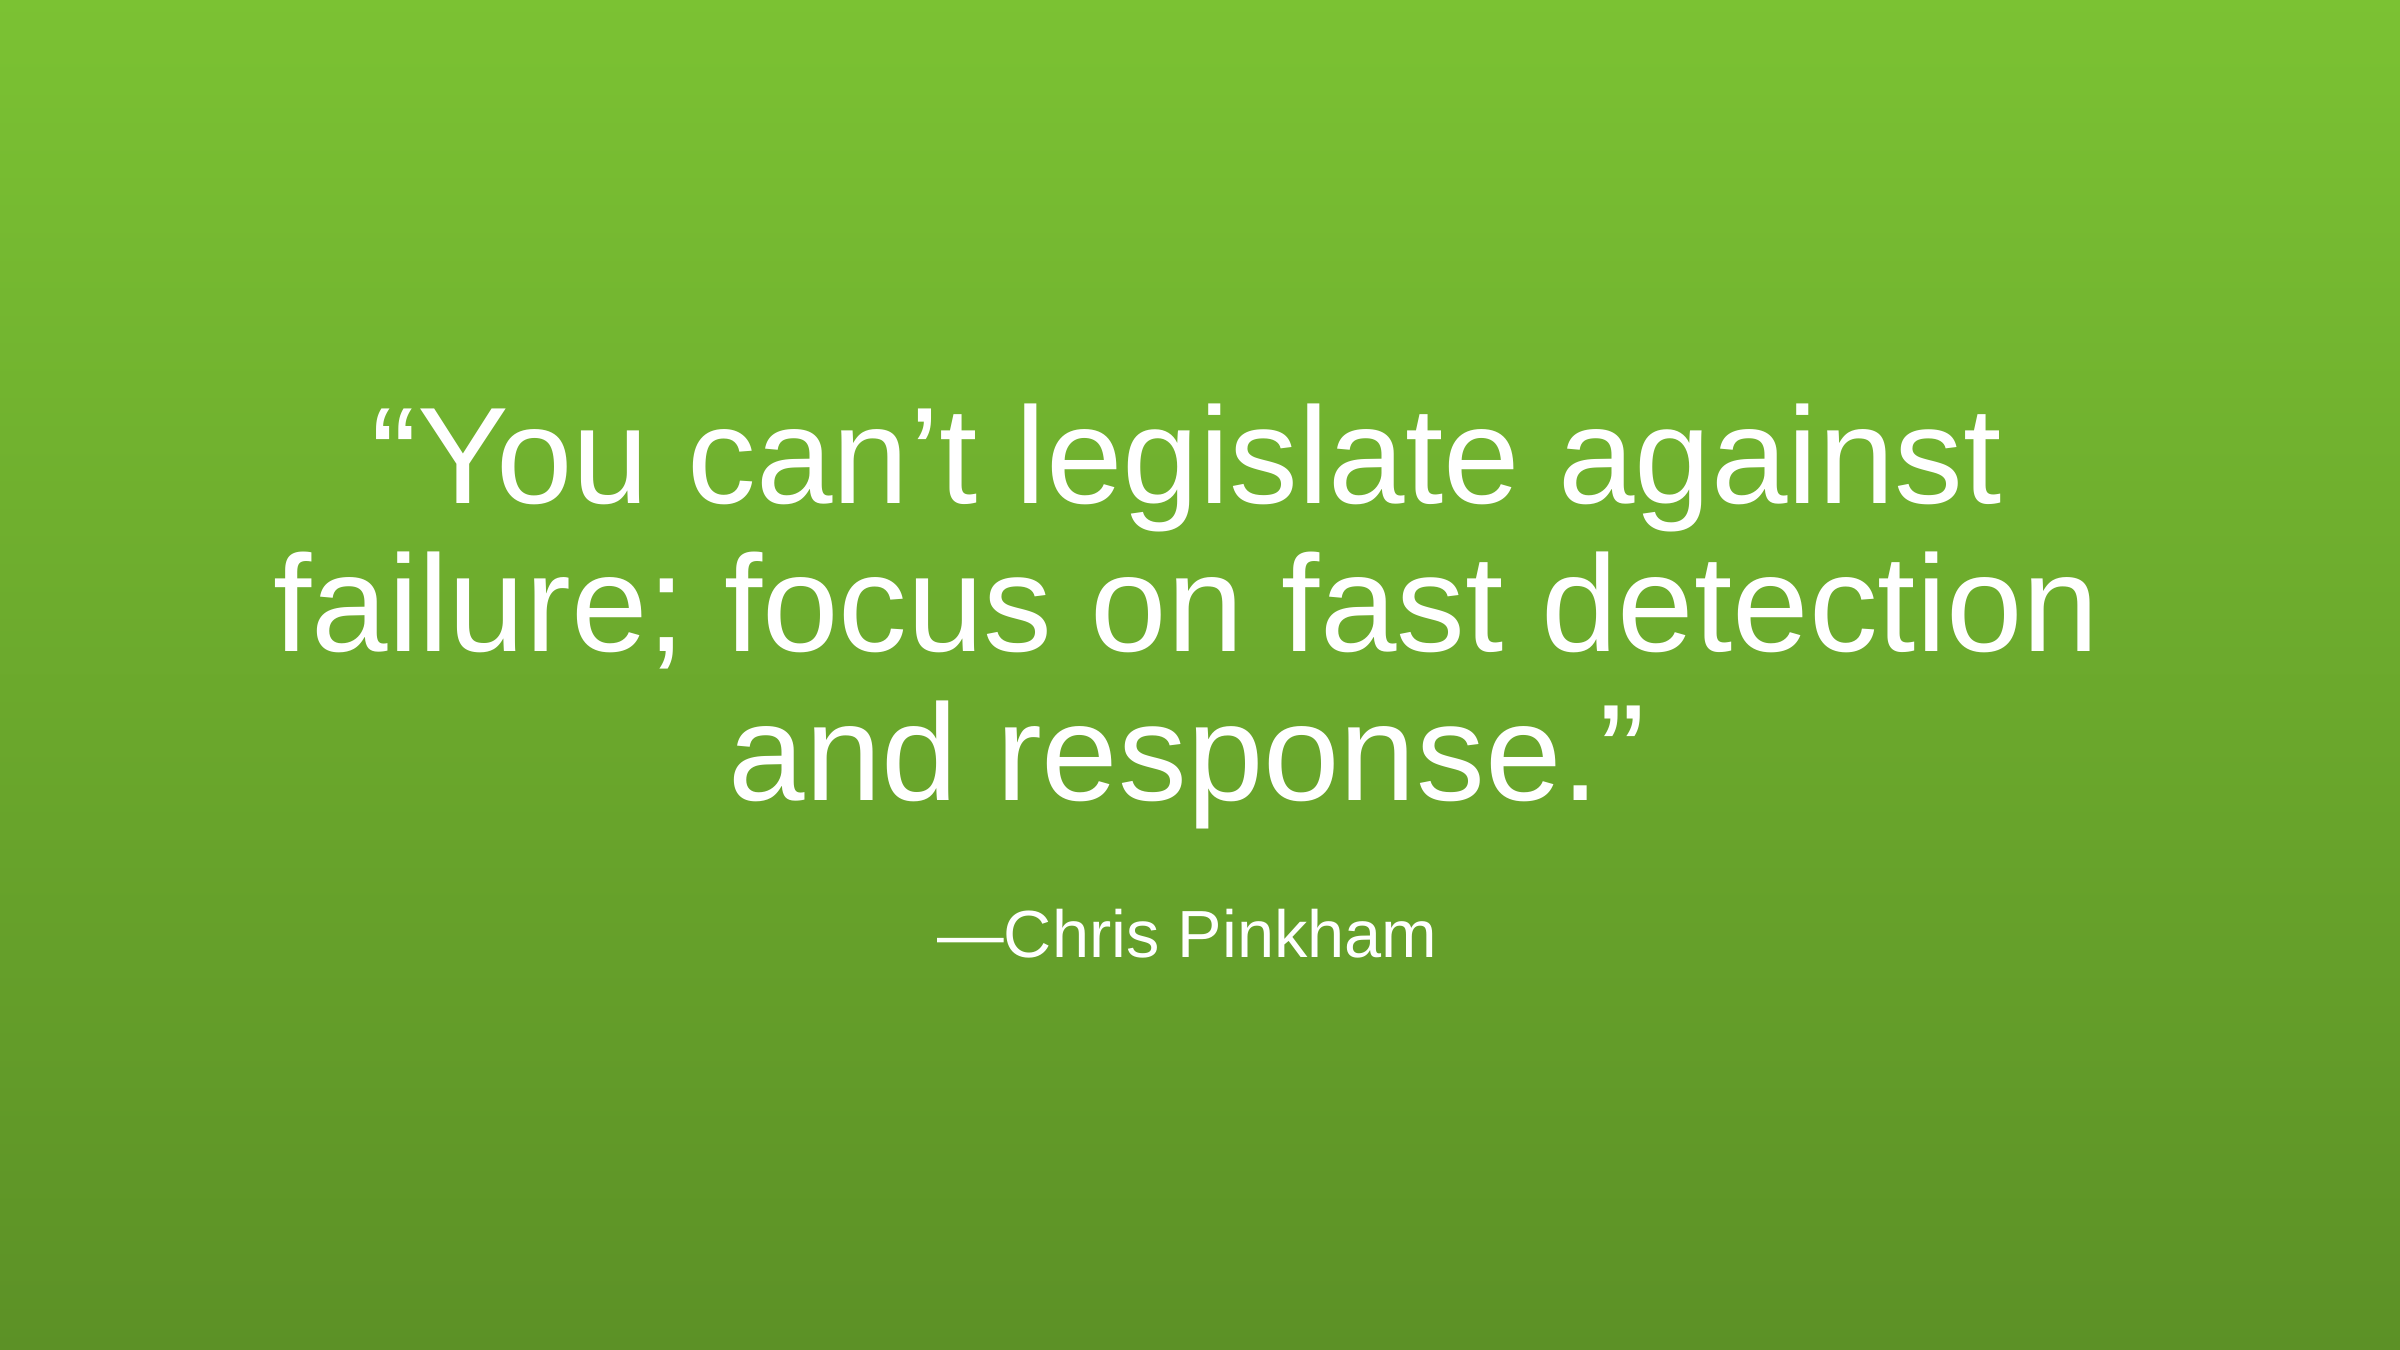

“You can’t legislate against failure; focus on fast detection and response.”
—Chris Pinkham